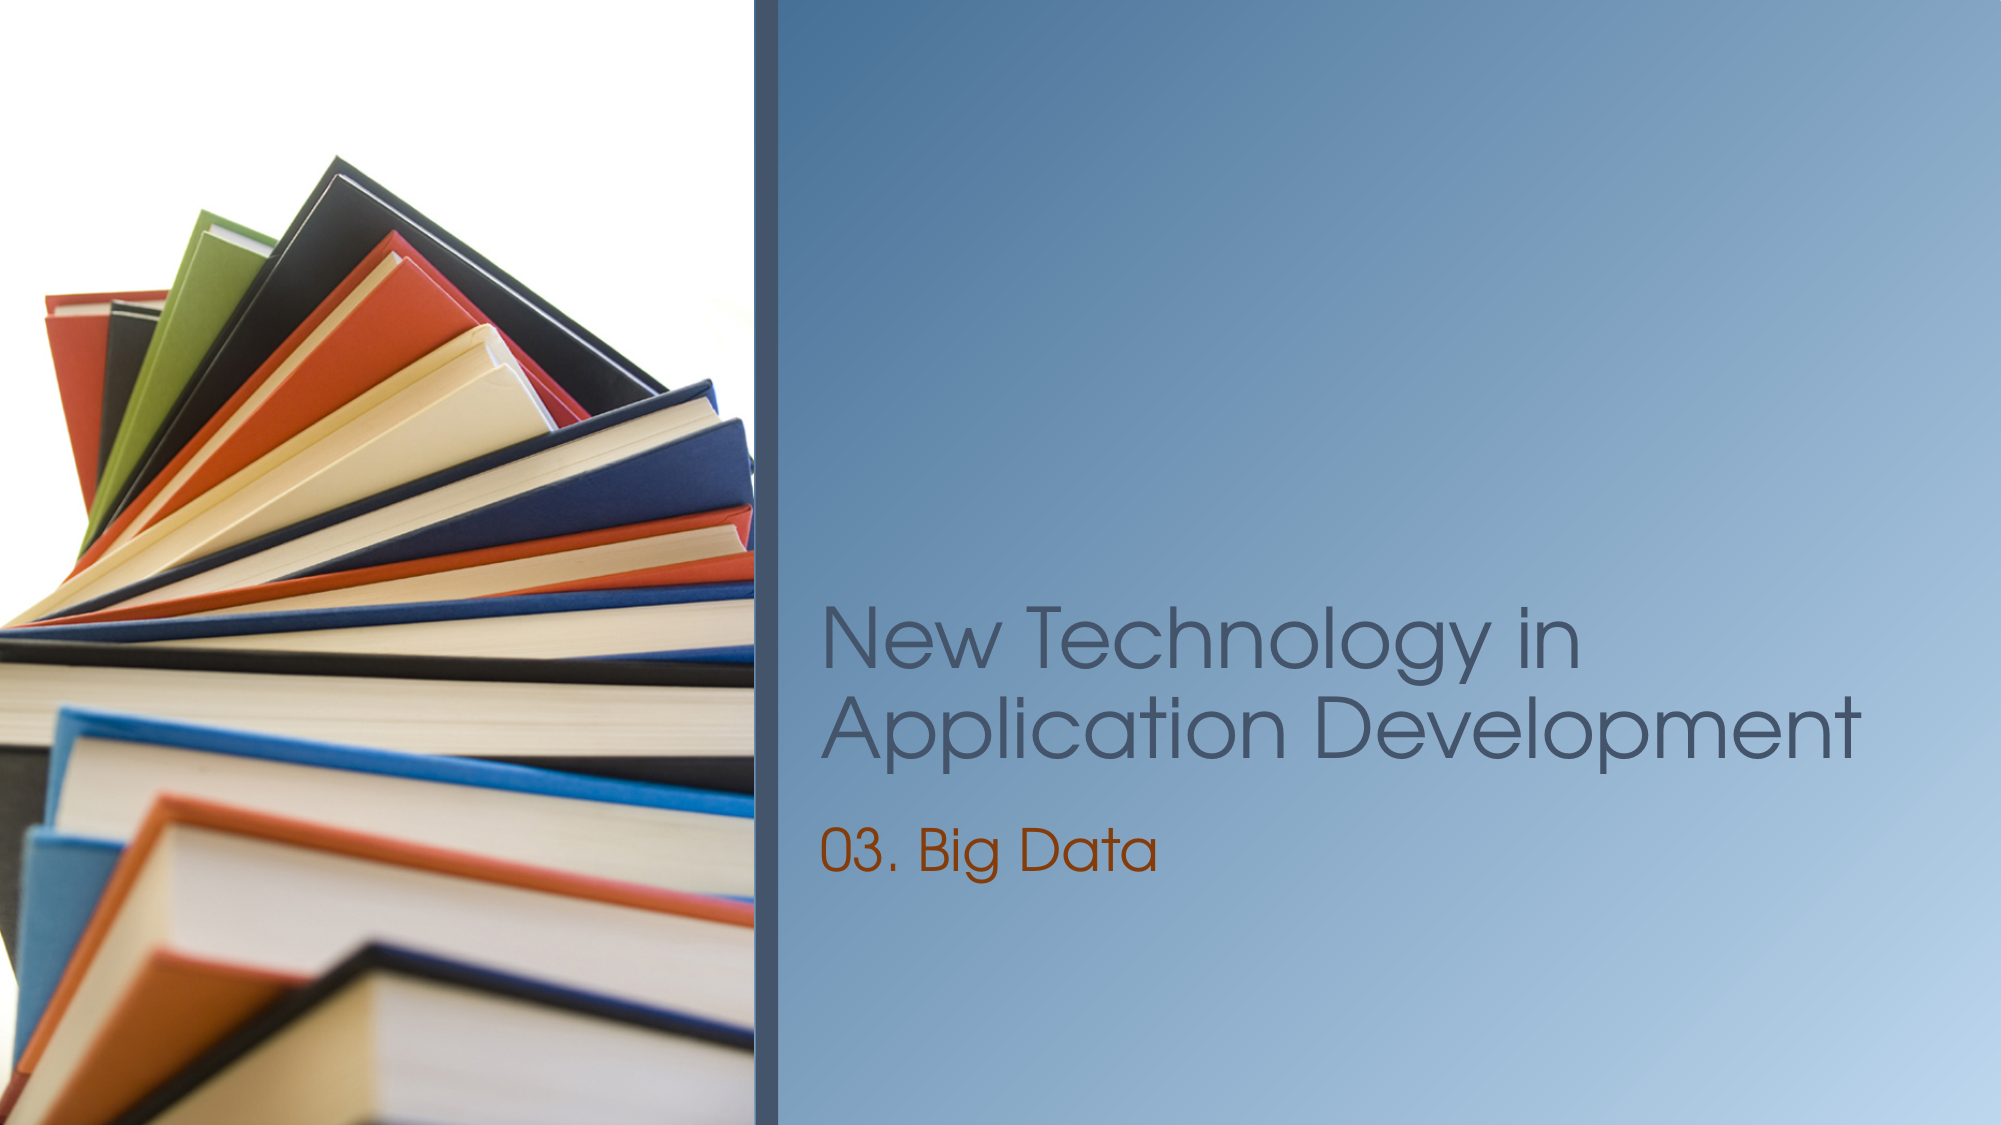

# New Technology in Application Development
03. Big Data